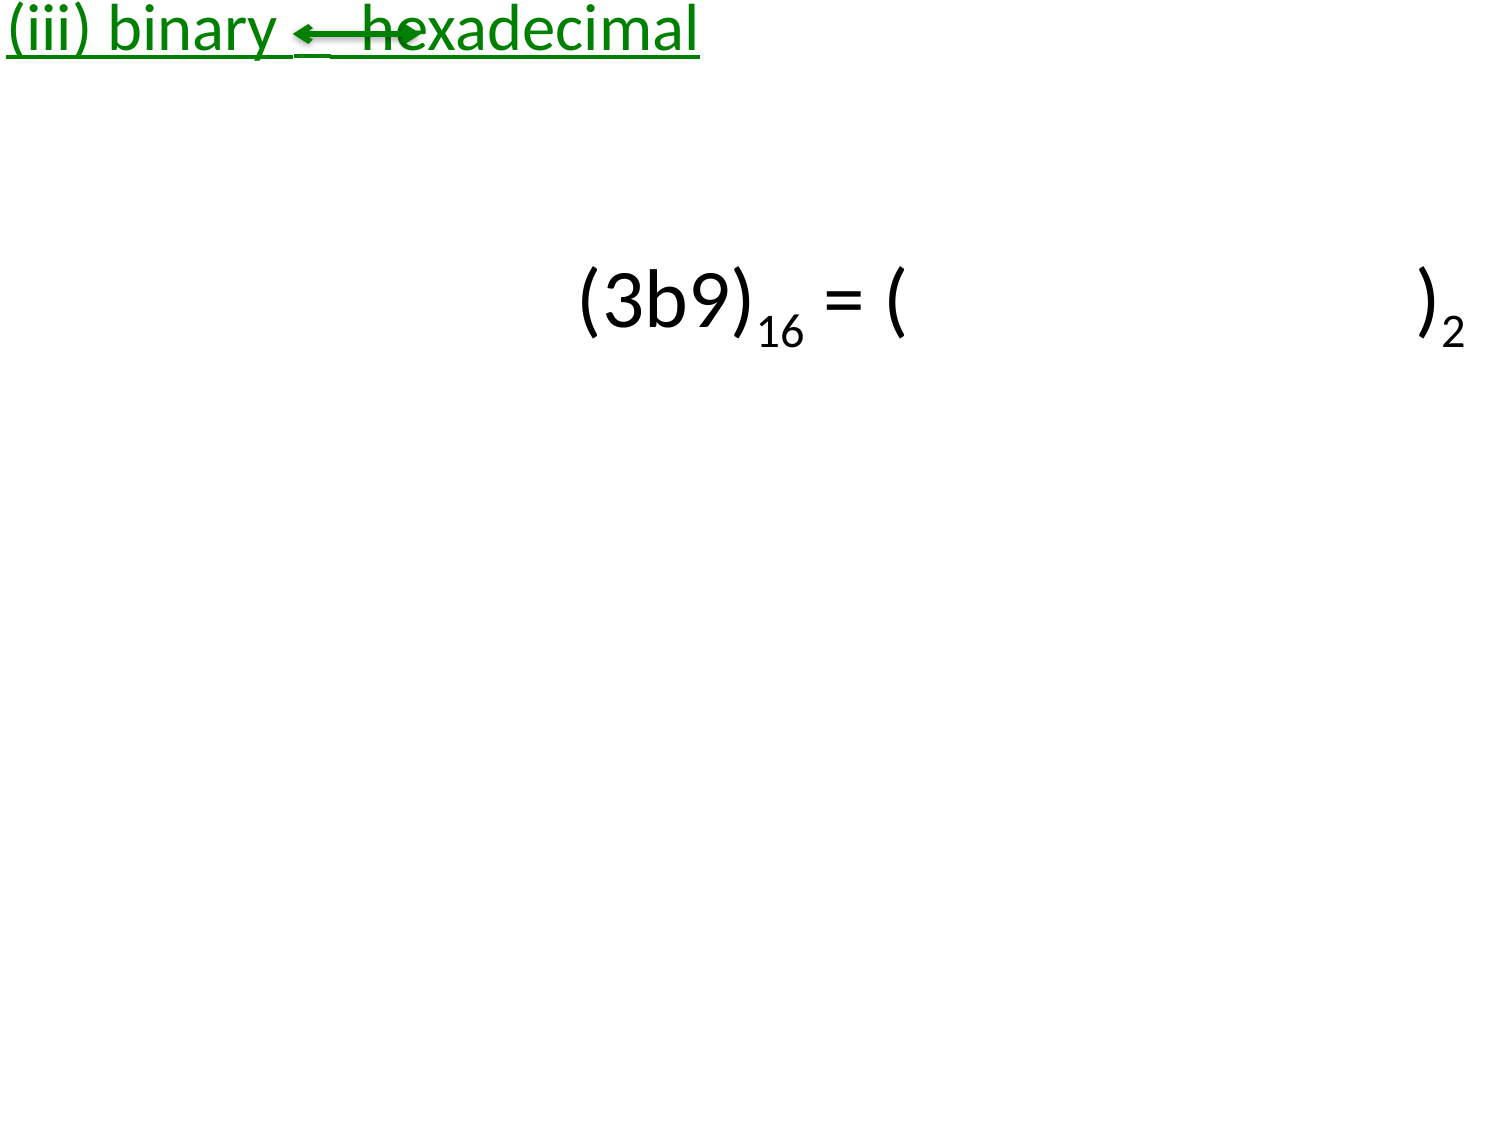

# (iii) binary     hexadecimal
(3b9)16 = (001110111001)2